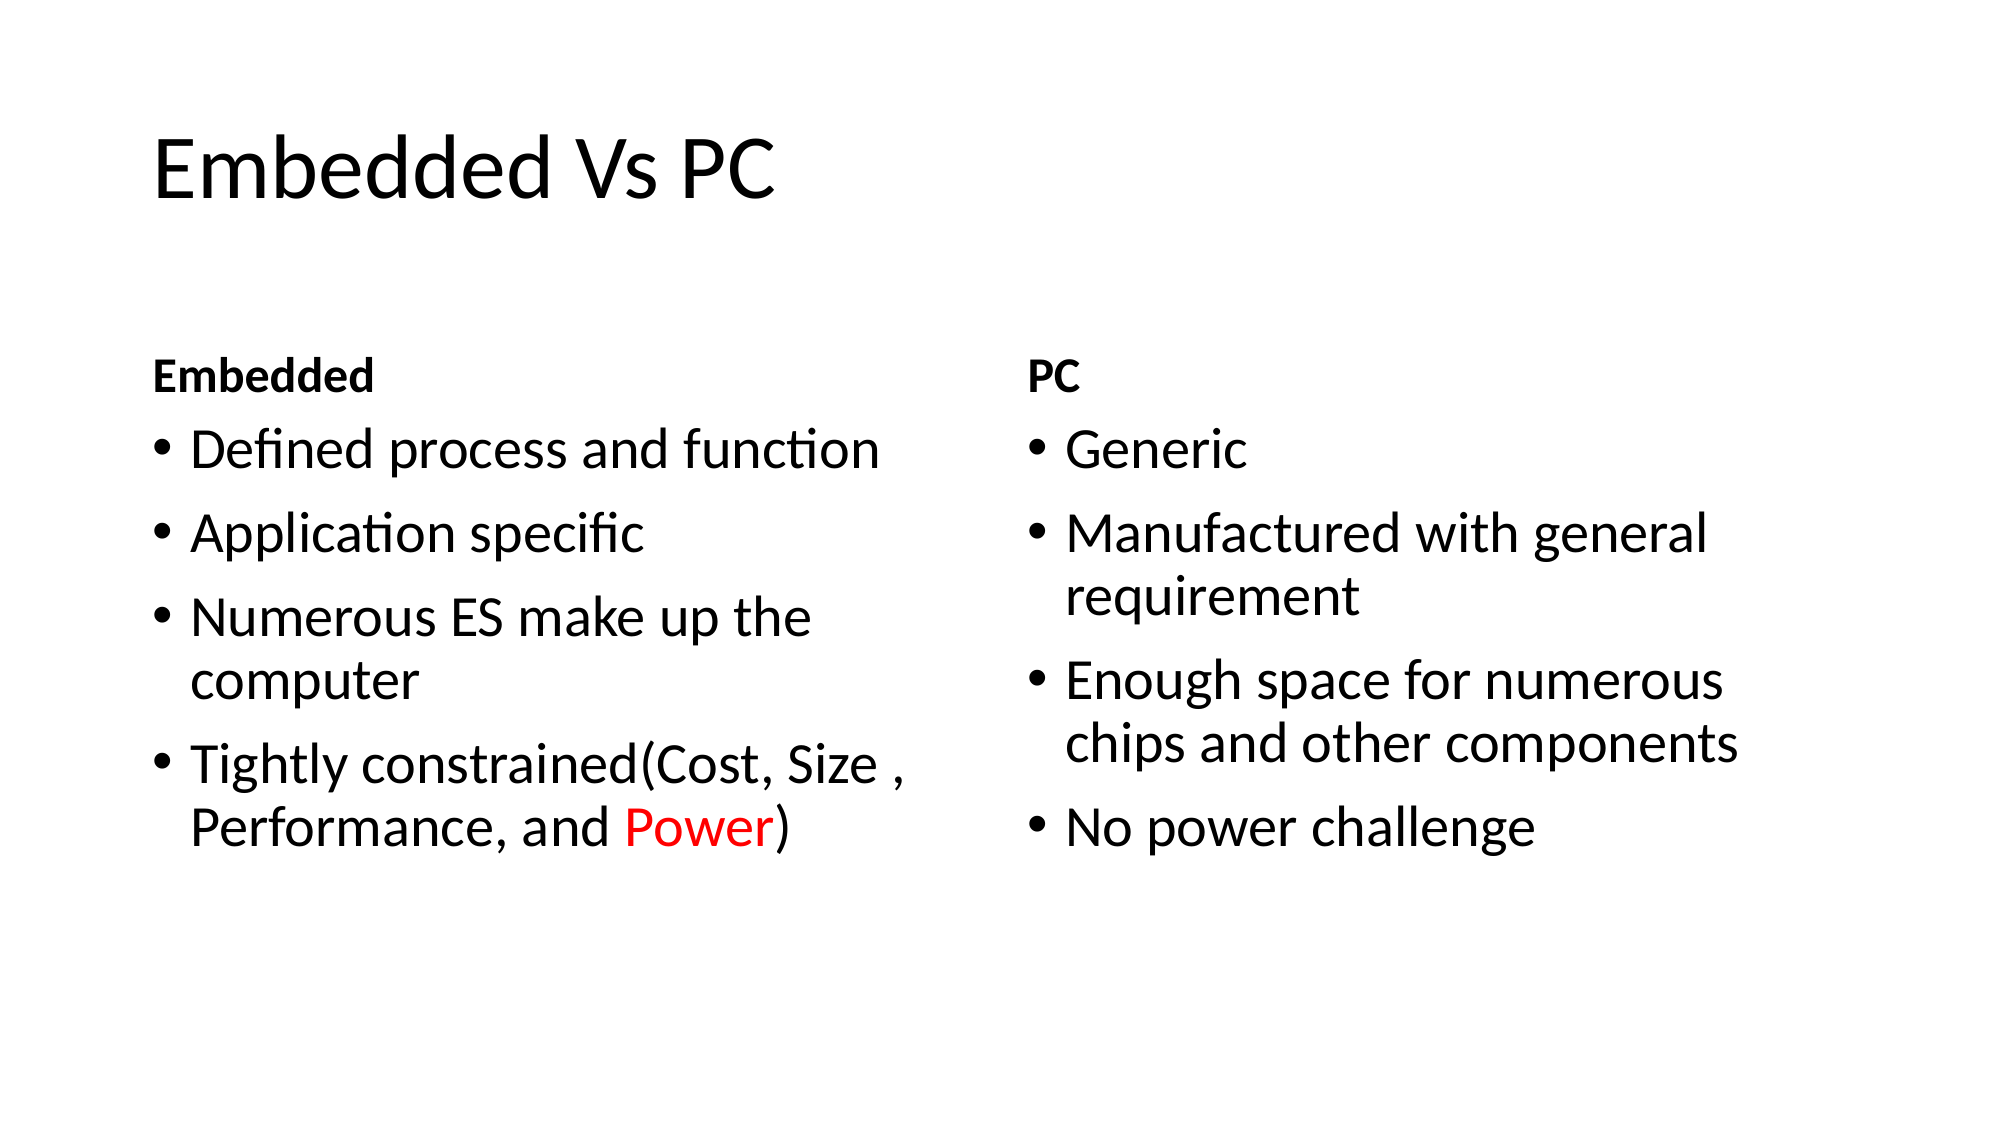

# Embedded Vs PC
Embedded
PC
Defined process and function
Application specific
Numerous ES make up the computer
Tightly constrained(Cost, Size , Performance, and Power)
Generic
Manufactured with general requirement
Enough space for numerous chips and other components
No power challenge